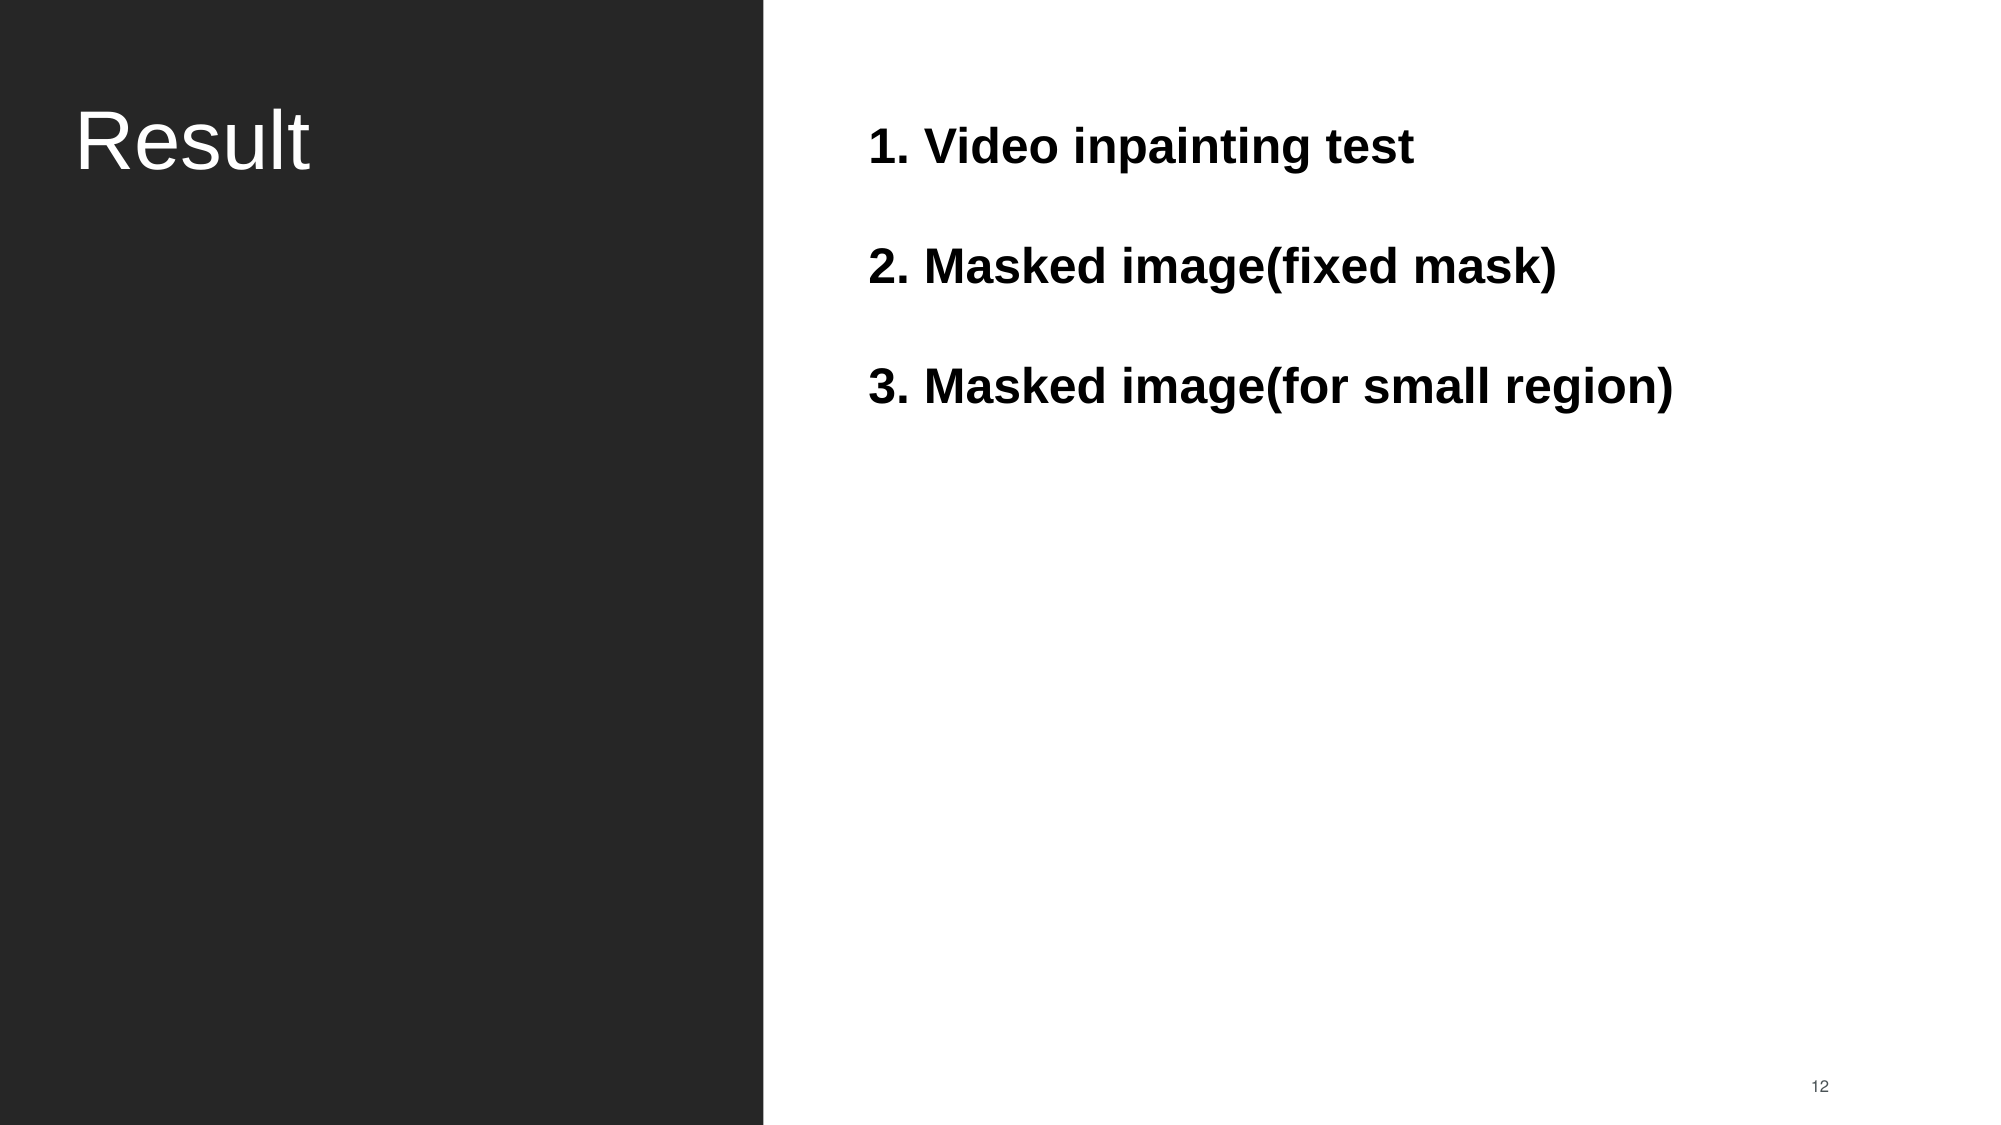

Result
1. Video inpainting test

2. Masked image(fixed mask)

3. Masked image(for small region)
12